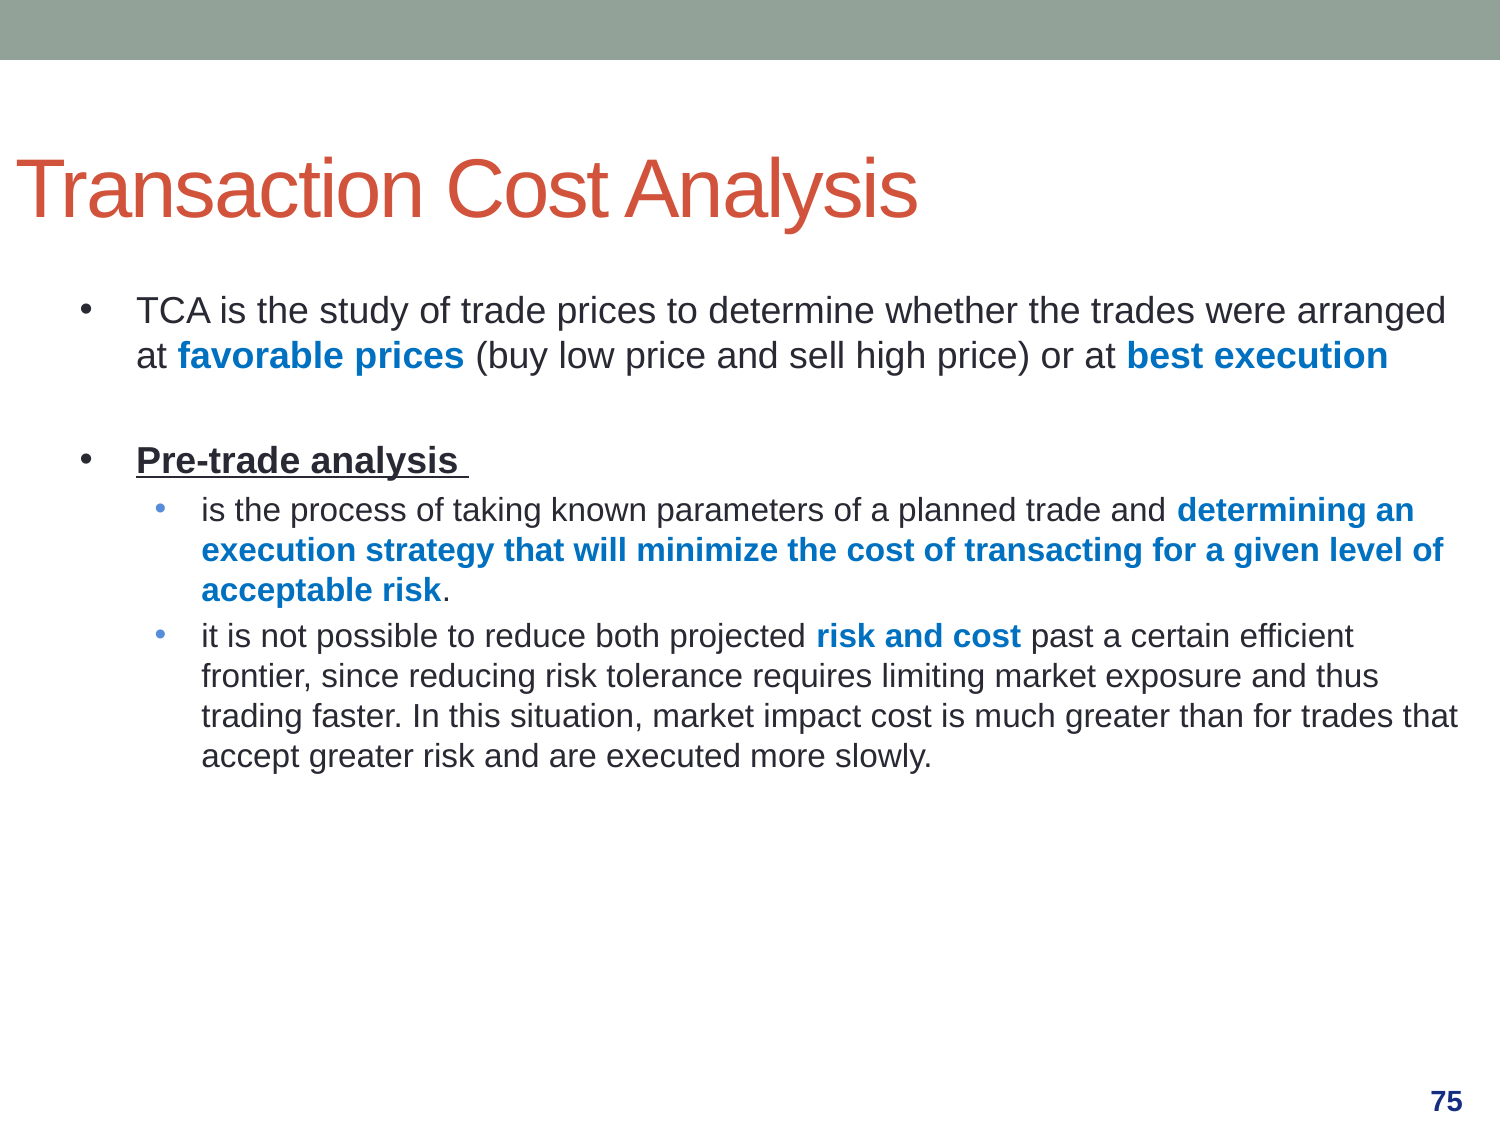

Transaction Cost Analysis
TCA is the study of trade prices to determine whether the trades were arranged at favorable prices (buy low price and sell high price) or at best execution

Pre-trade analysis
is the process of taking known parameters of a planned trade and determining an execution strategy that will minimize the cost of transacting for a given level of acceptable risk.
it is not possible to reduce both projected risk and cost past a certain efficient frontier, since reducing risk tolerance requires limiting market exposure and thus trading faster. In this situation, market impact cost is much greater than for trades that accept greater risk and are executed more slowly.

75